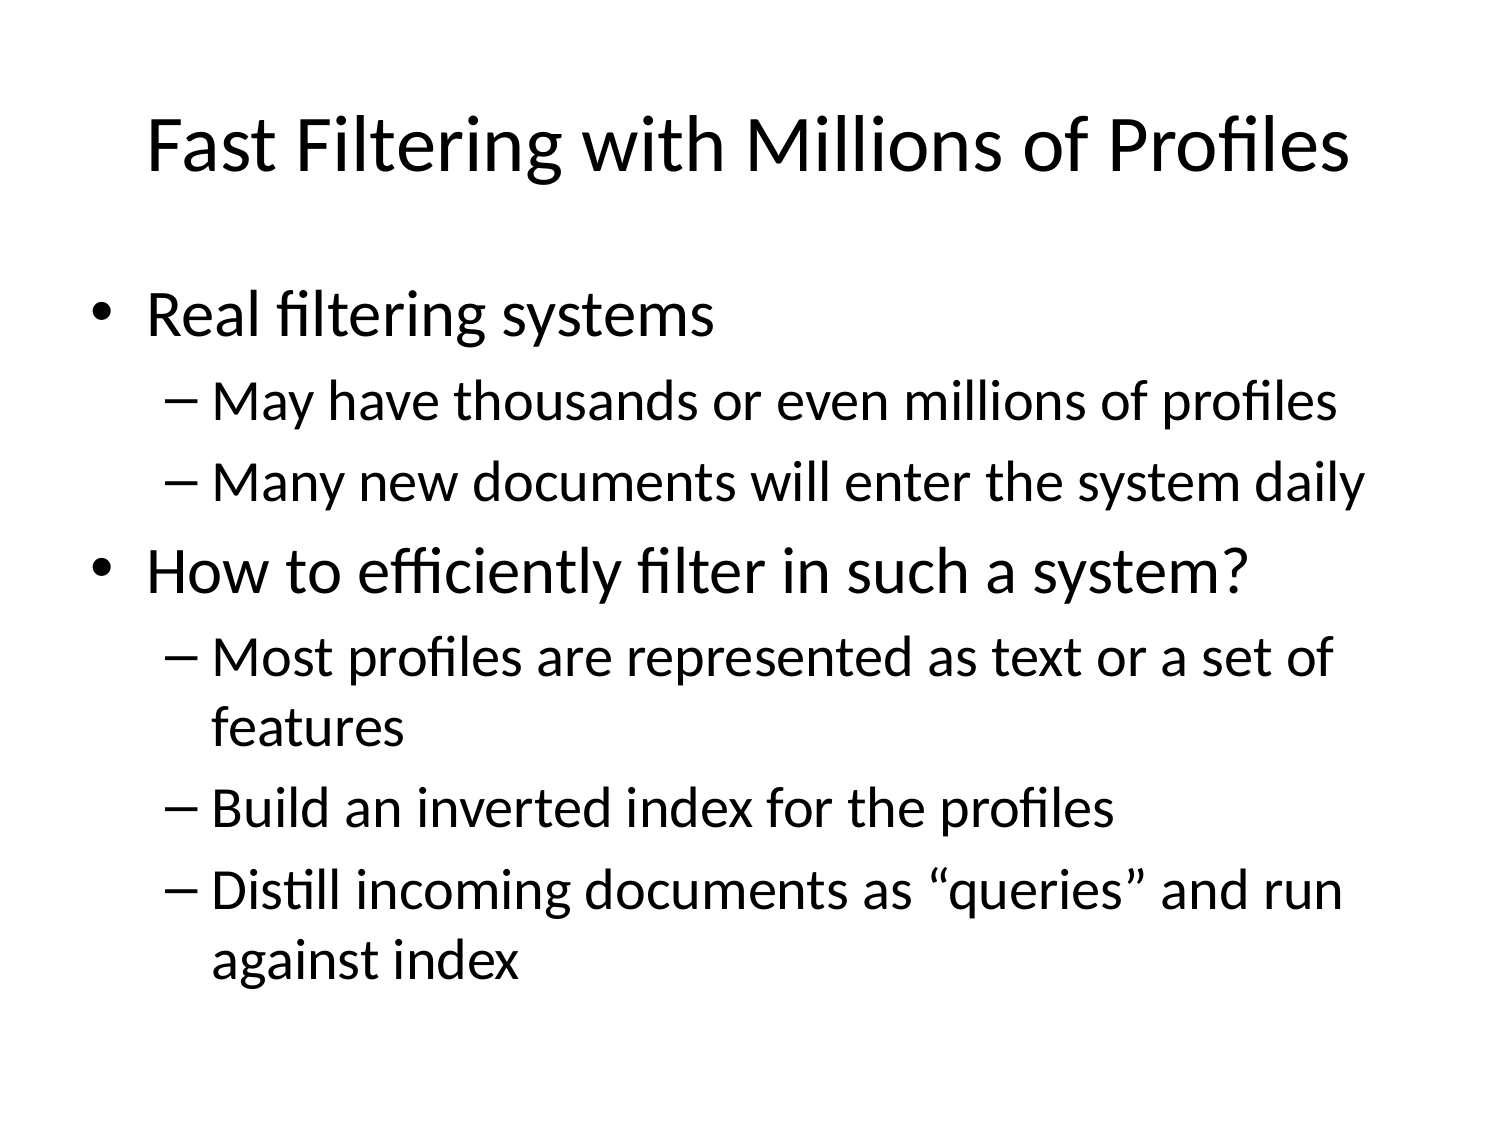

# Fast Filtering with Millions of Profiles
Real filtering systems
May have thousands or even millions of profiles
Many new documents will enter the system daily
How to efficiently filter in such a system?
Most profiles are represented as text or a set of features
Build an inverted index for the profiles
Distill incoming documents as “queries” and run against index